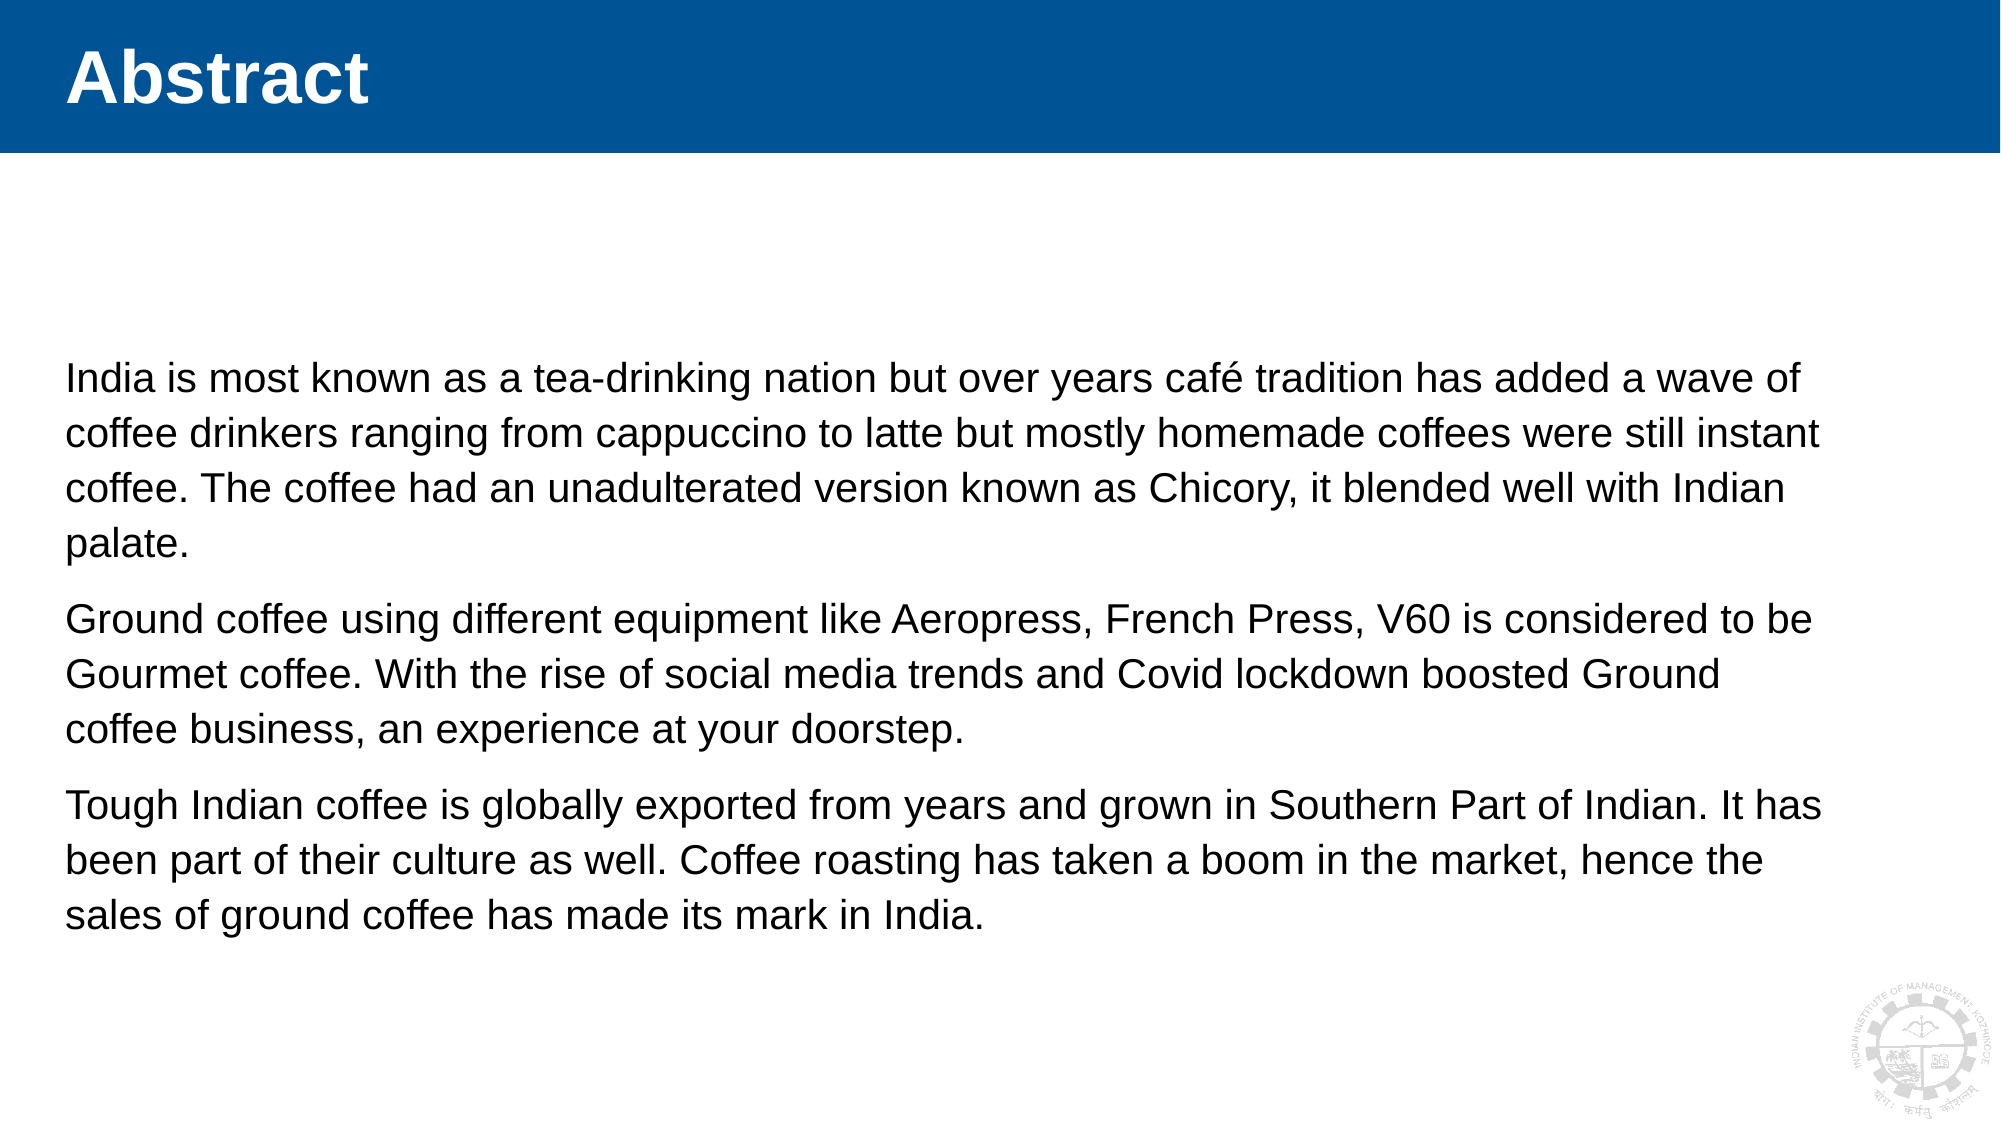

# Abstract
India is most known as a tea-drinking nation but over years café tradition has added a wave of coffee drinkers ranging from cappuccino to latte but mostly homemade coffees were still instant coffee. The coffee had an unadulterated version known as Chicory, it blended well with Indian palate.
Ground coffee using different equipment like Aeropress, French Press, V60 is considered to be Gourmet coffee. With the rise of social media trends and Covid lockdown boosted Ground coffee business, an experience at your doorstep.
Tough Indian coffee is globally exported from years and grown in Southern Part of Indian. It has been part of their culture as well. Coffee roasting has taken a boom in the market, hence the sales of ground coffee has made its mark in India.